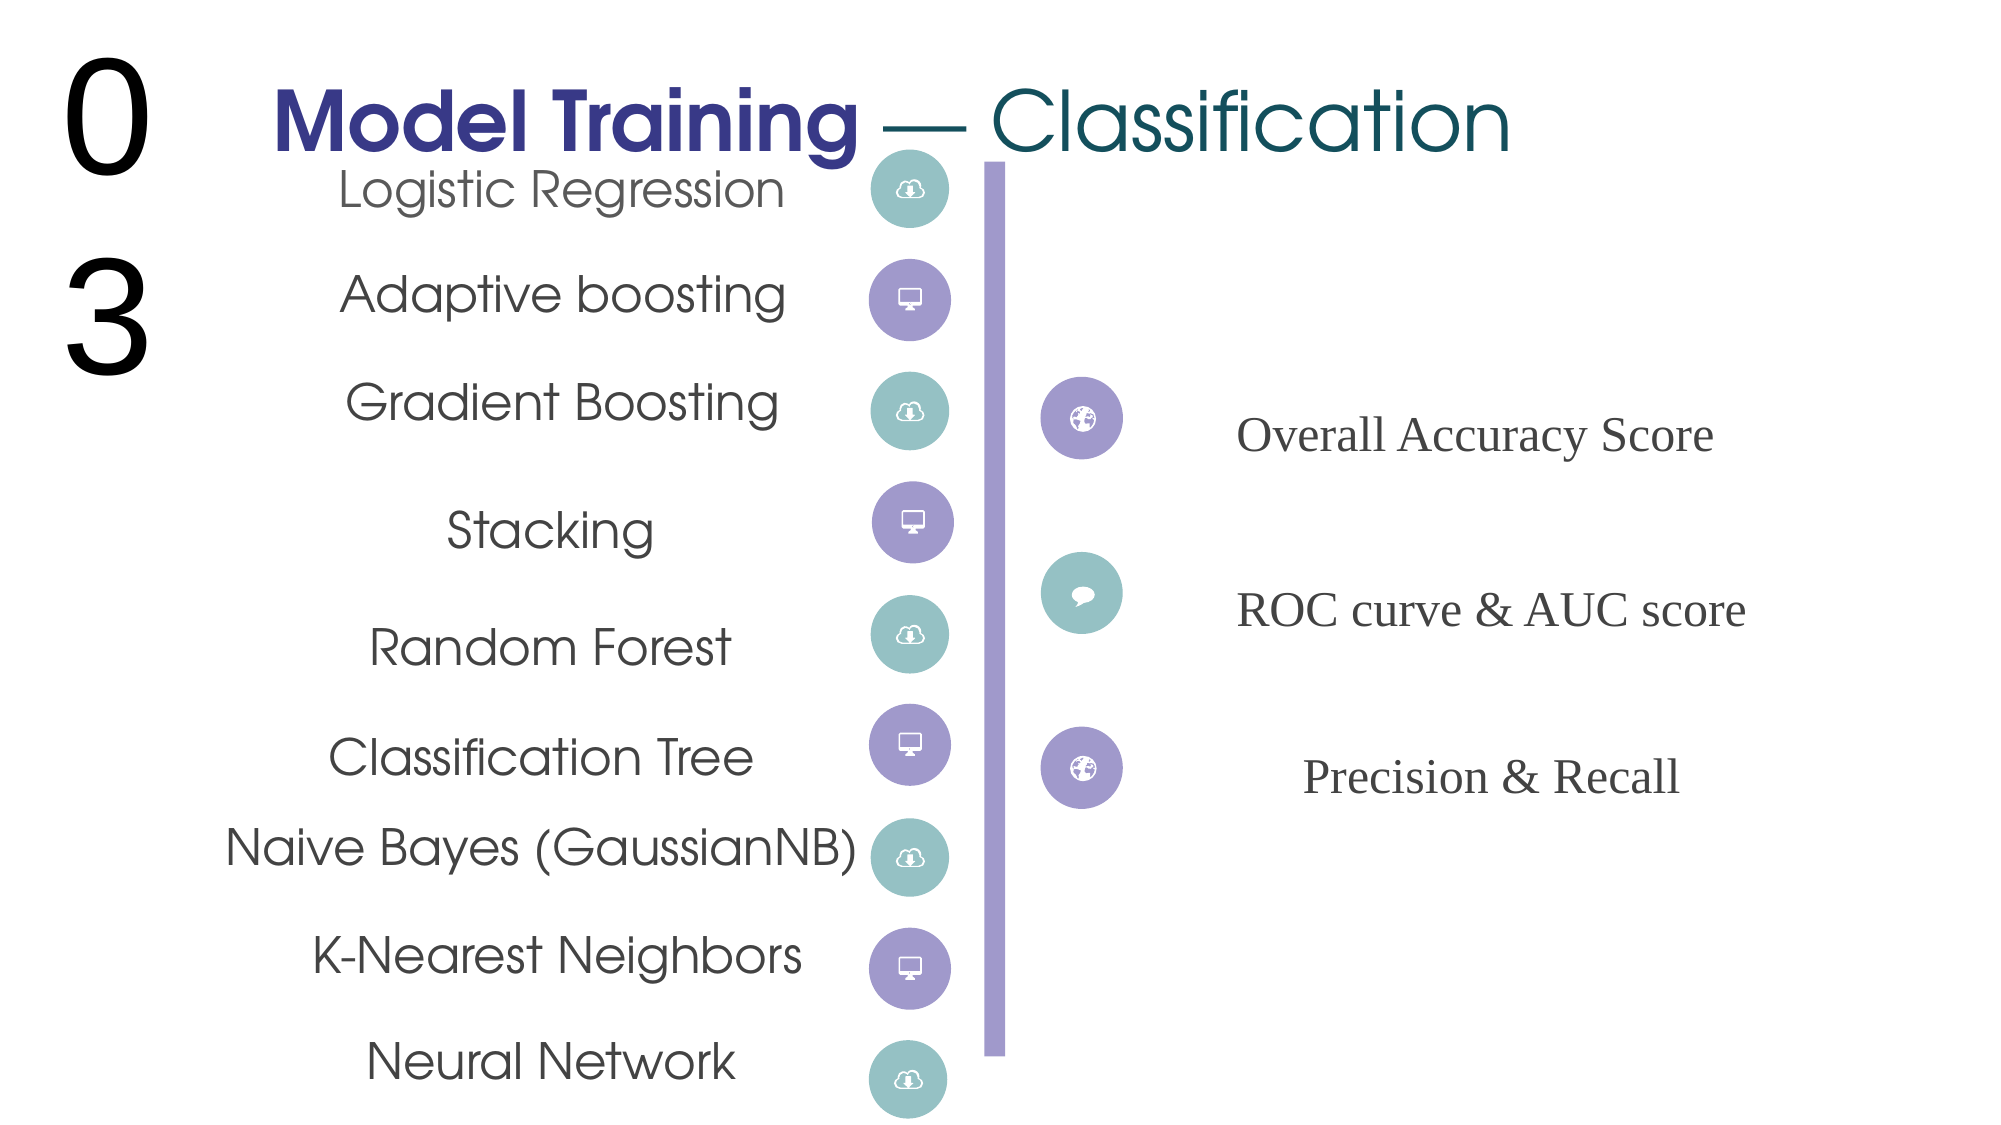

03
Model Training — Classification
Logistic Regression

Adaptive boosting
Gradient Boosting
Overall Accuracy Score

Stacking
ROC curve & AUC score

Random Forest
Classification Tree
Precision & Recall

Naive Bayes (GaussianNB)
K-Nearest Neighbors
Neural Network